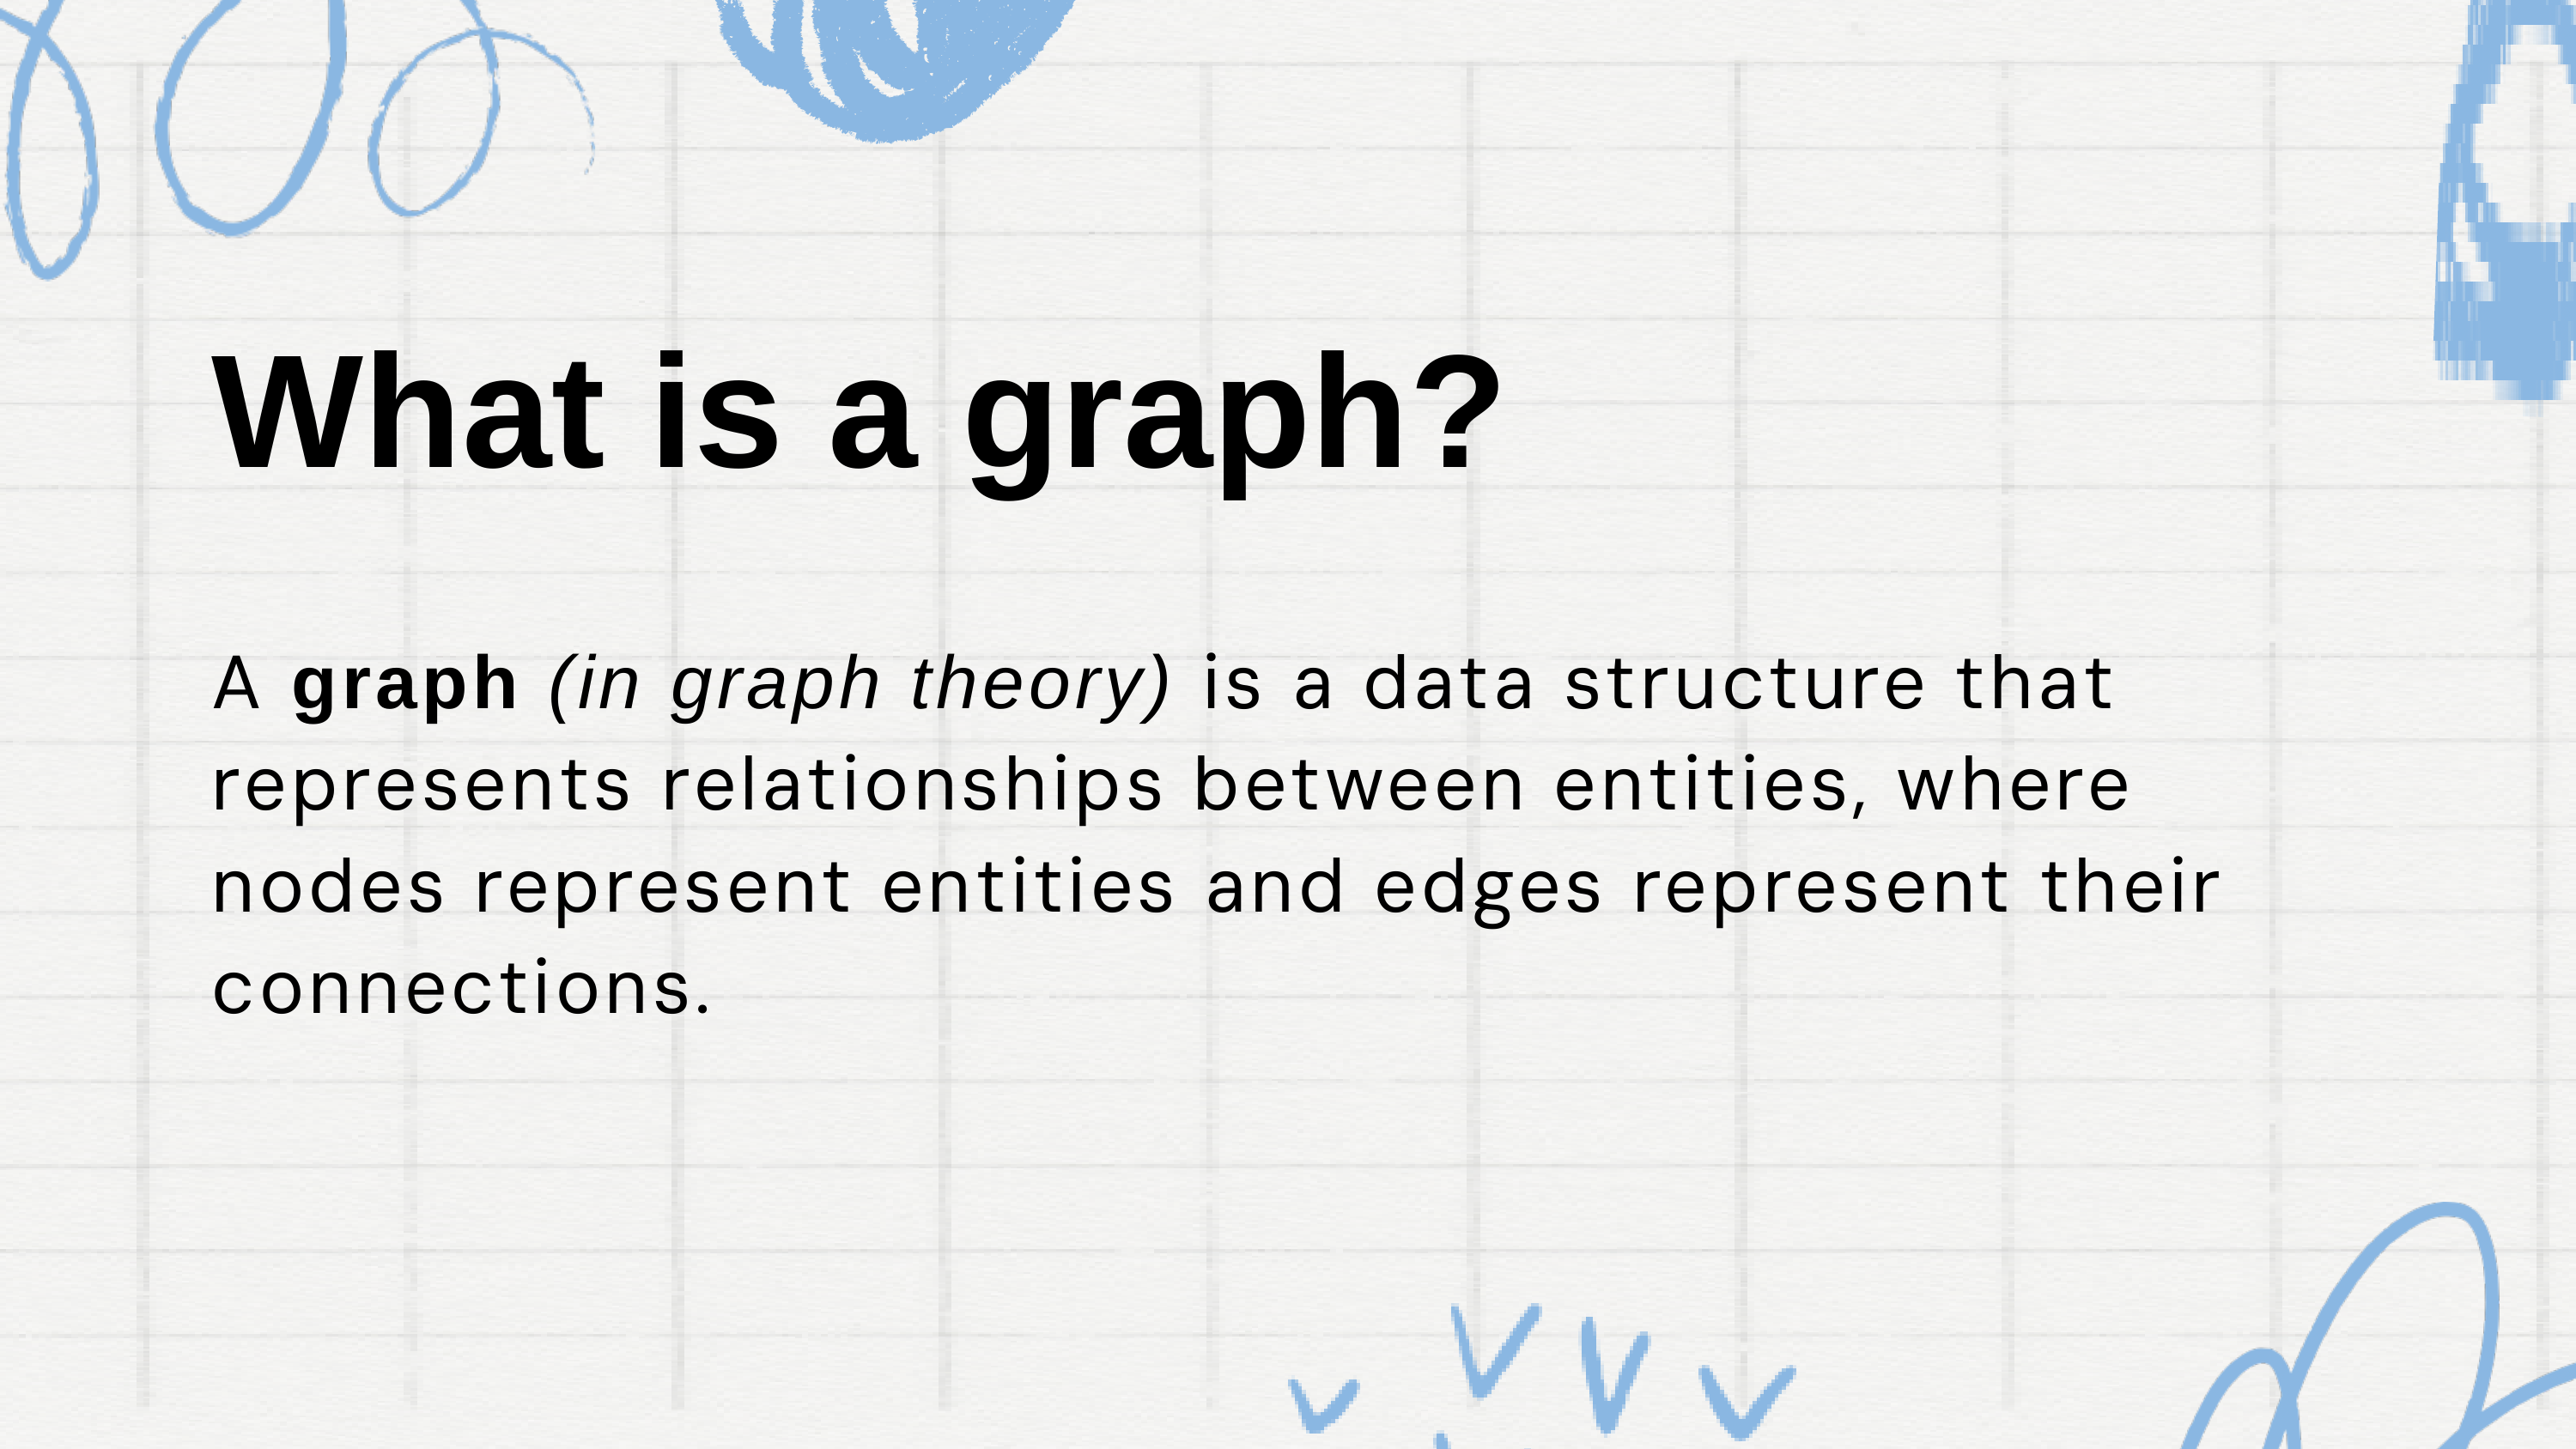

What is a graph?
A graph (in graph theory) is a data structure that represents relationships between entities, where nodes represent entities and edges represent their connections.